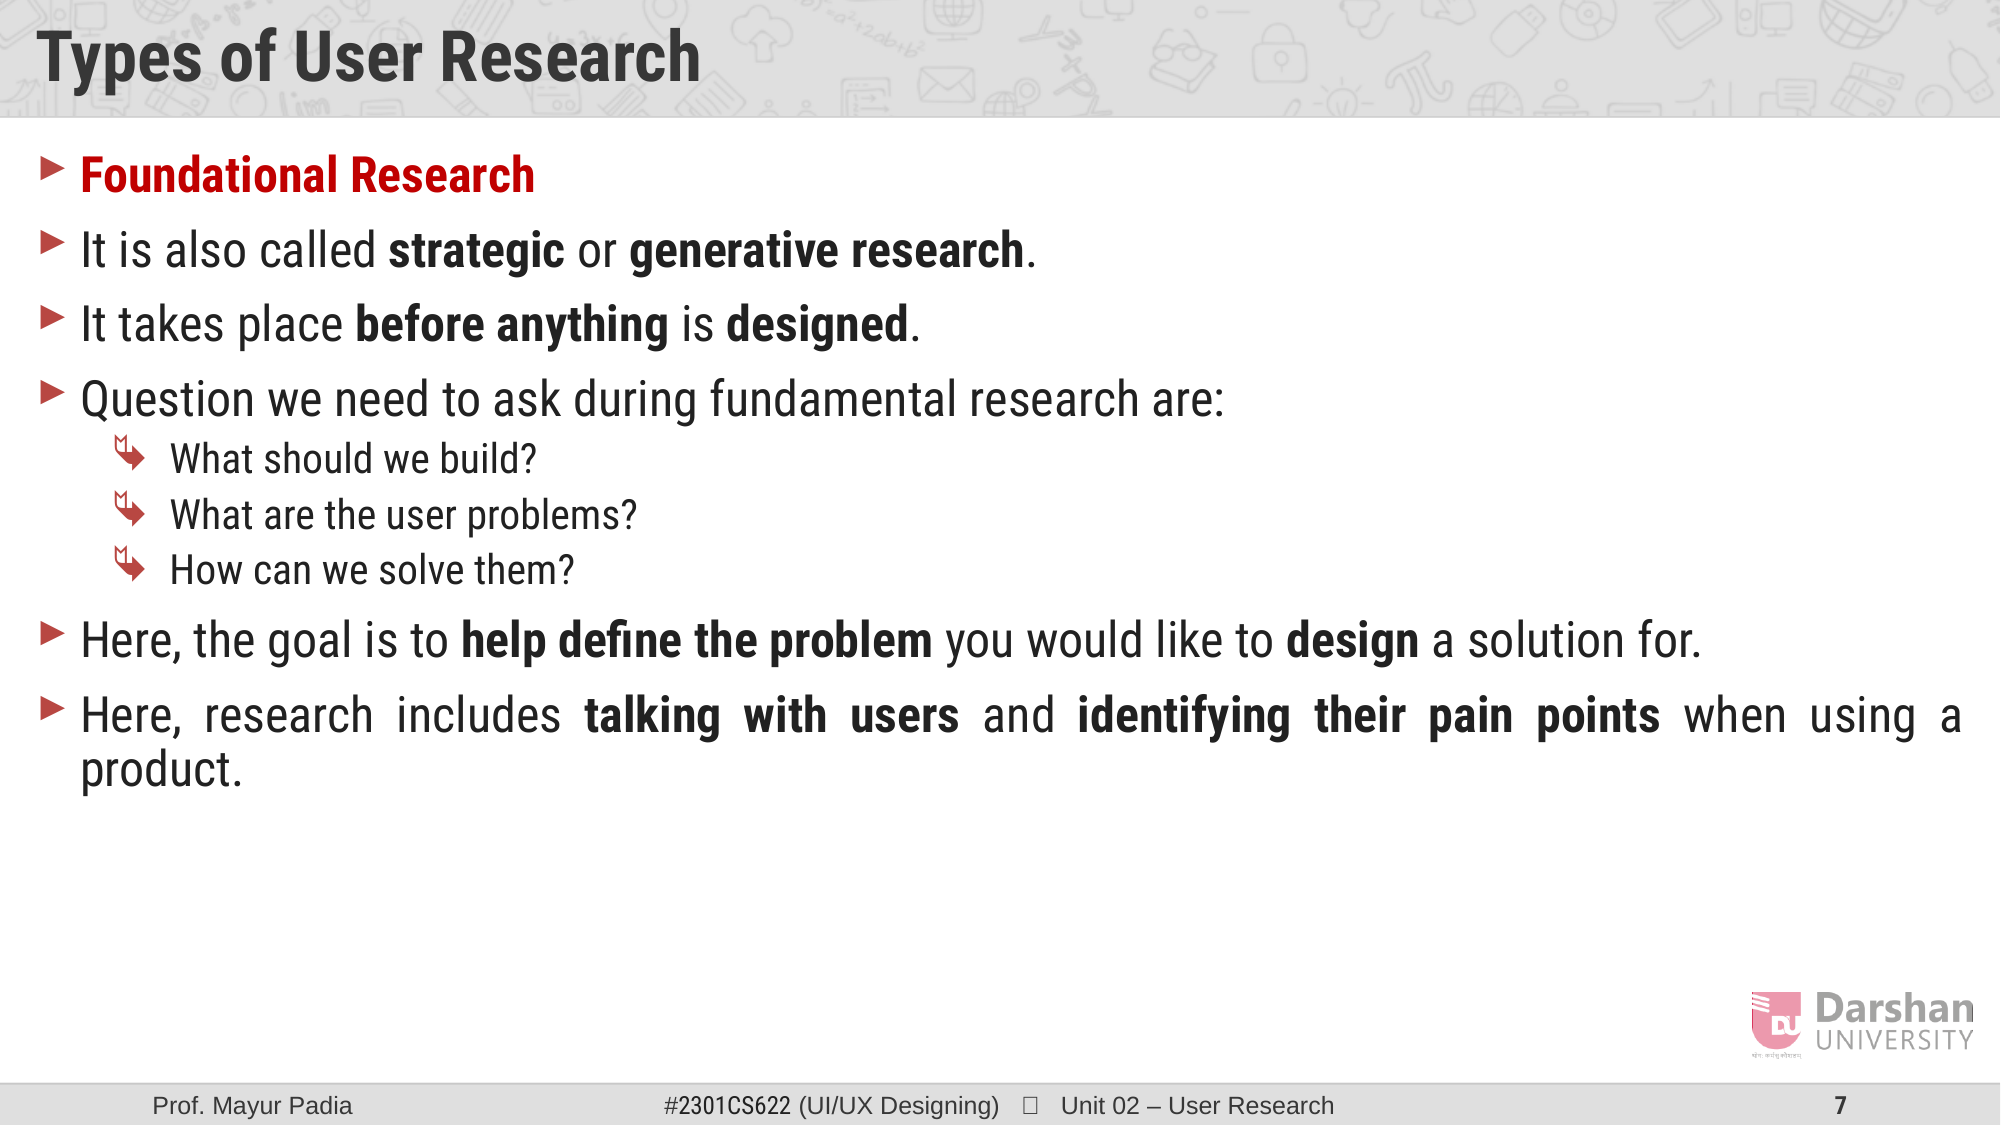

# Types of User Research
Foundational Research
It is also called strategic or generative research.
It takes place before anything is designed.
Question we need to ask during fundamental research are:
What should we build?
What are the user problems?
How can we solve them?
Here, the goal is to help define the problem you would like to design a solution for.
Here, research includes talking with users and identifying their pain points when using a product.